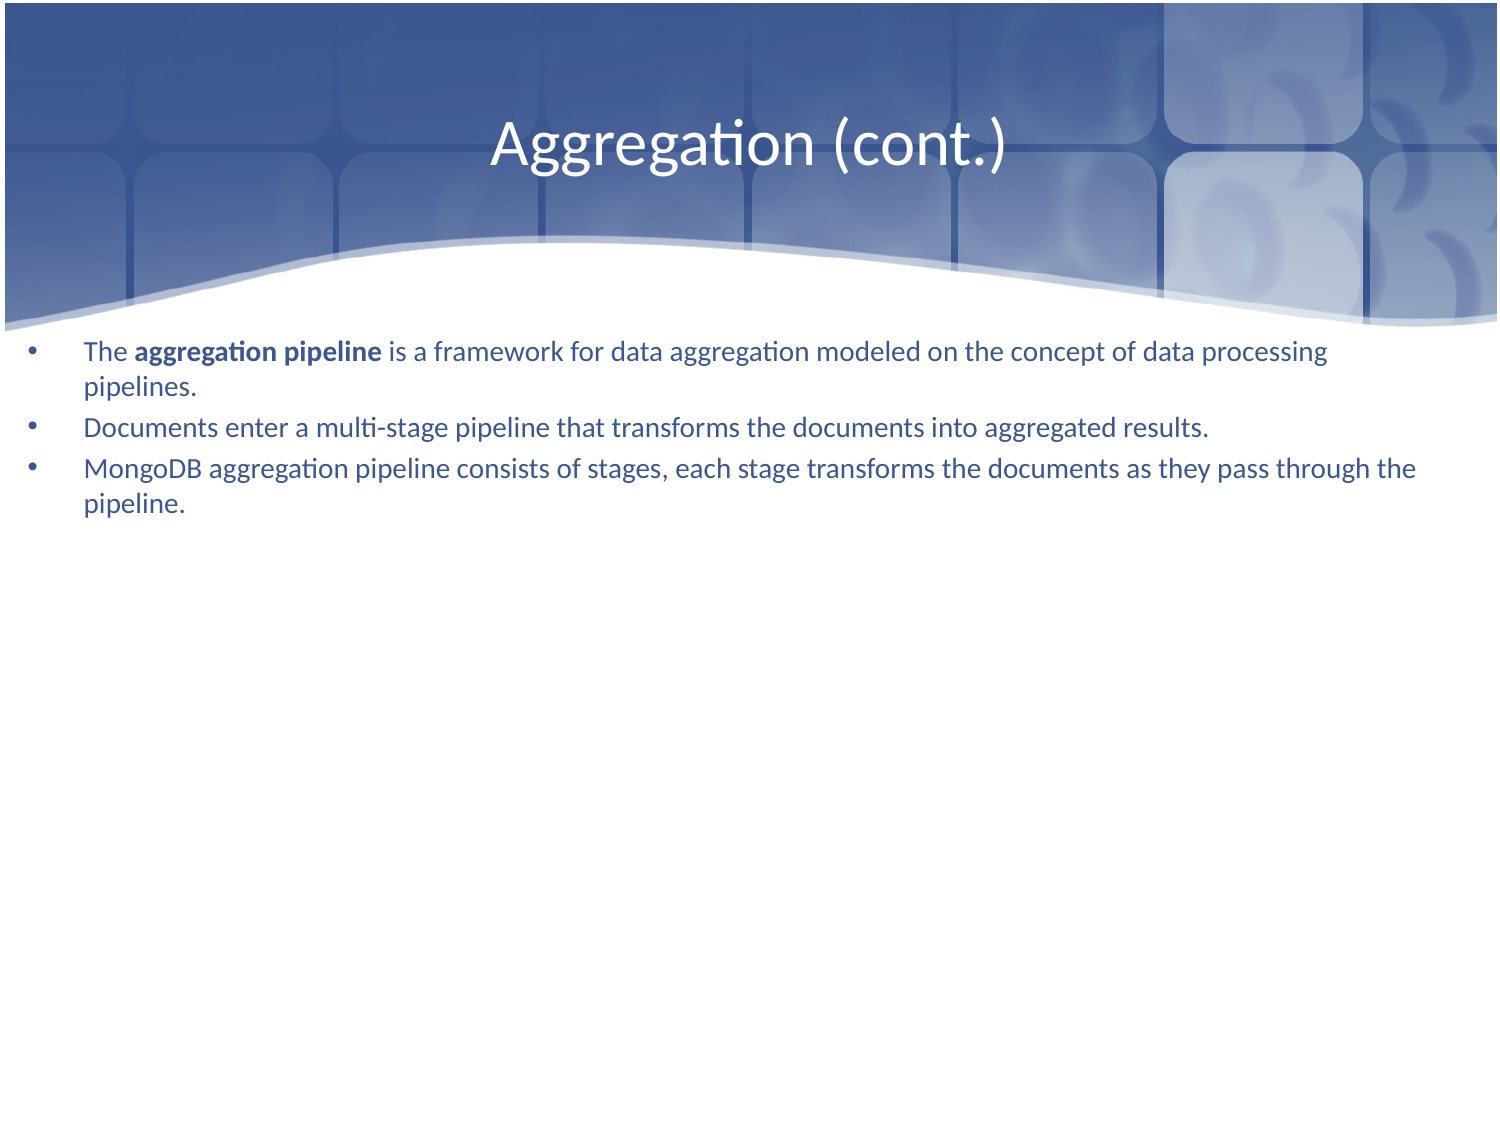

# Aggregation (cont.)
The aggregation pipeline is a framework for data aggregation modeled on the concept of data processing pipelines.
Documents enter a multi-stage pipeline that transforms the documents into aggregated results.
MongoDB aggregation pipeline consists of stages, each stage transforms the documents as they pass through the pipeline.